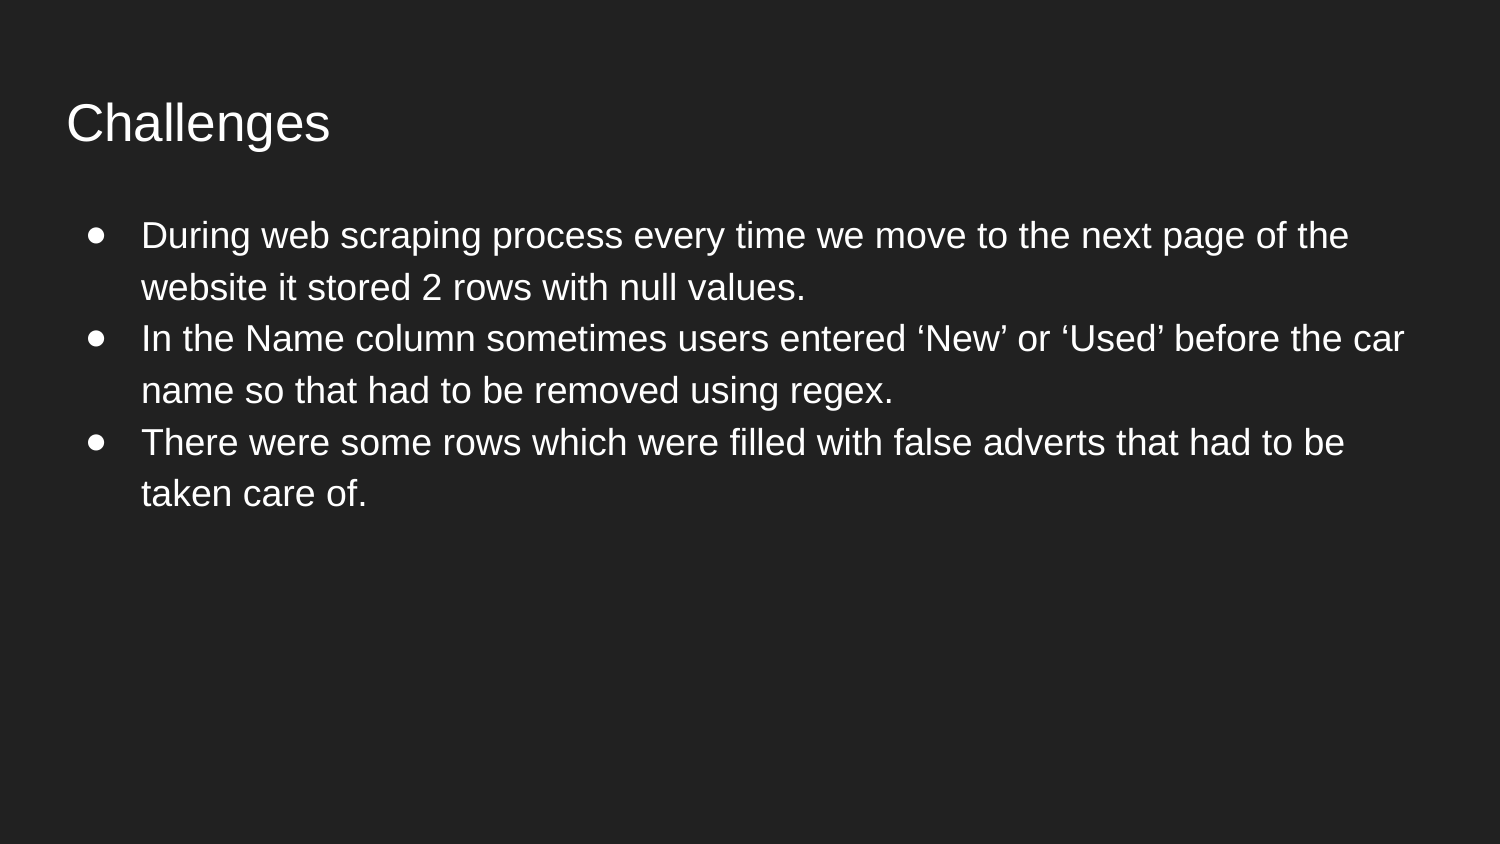

# Challenges
During web scraping process every time we move to the next page of the website it stored 2 rows with null values.
In the Name column sometimes users entered ‘New’ or ‘Used’ before the car name so that had to be removed using regex.
There were some rows which were filled with false adverts that had to be taken care of.